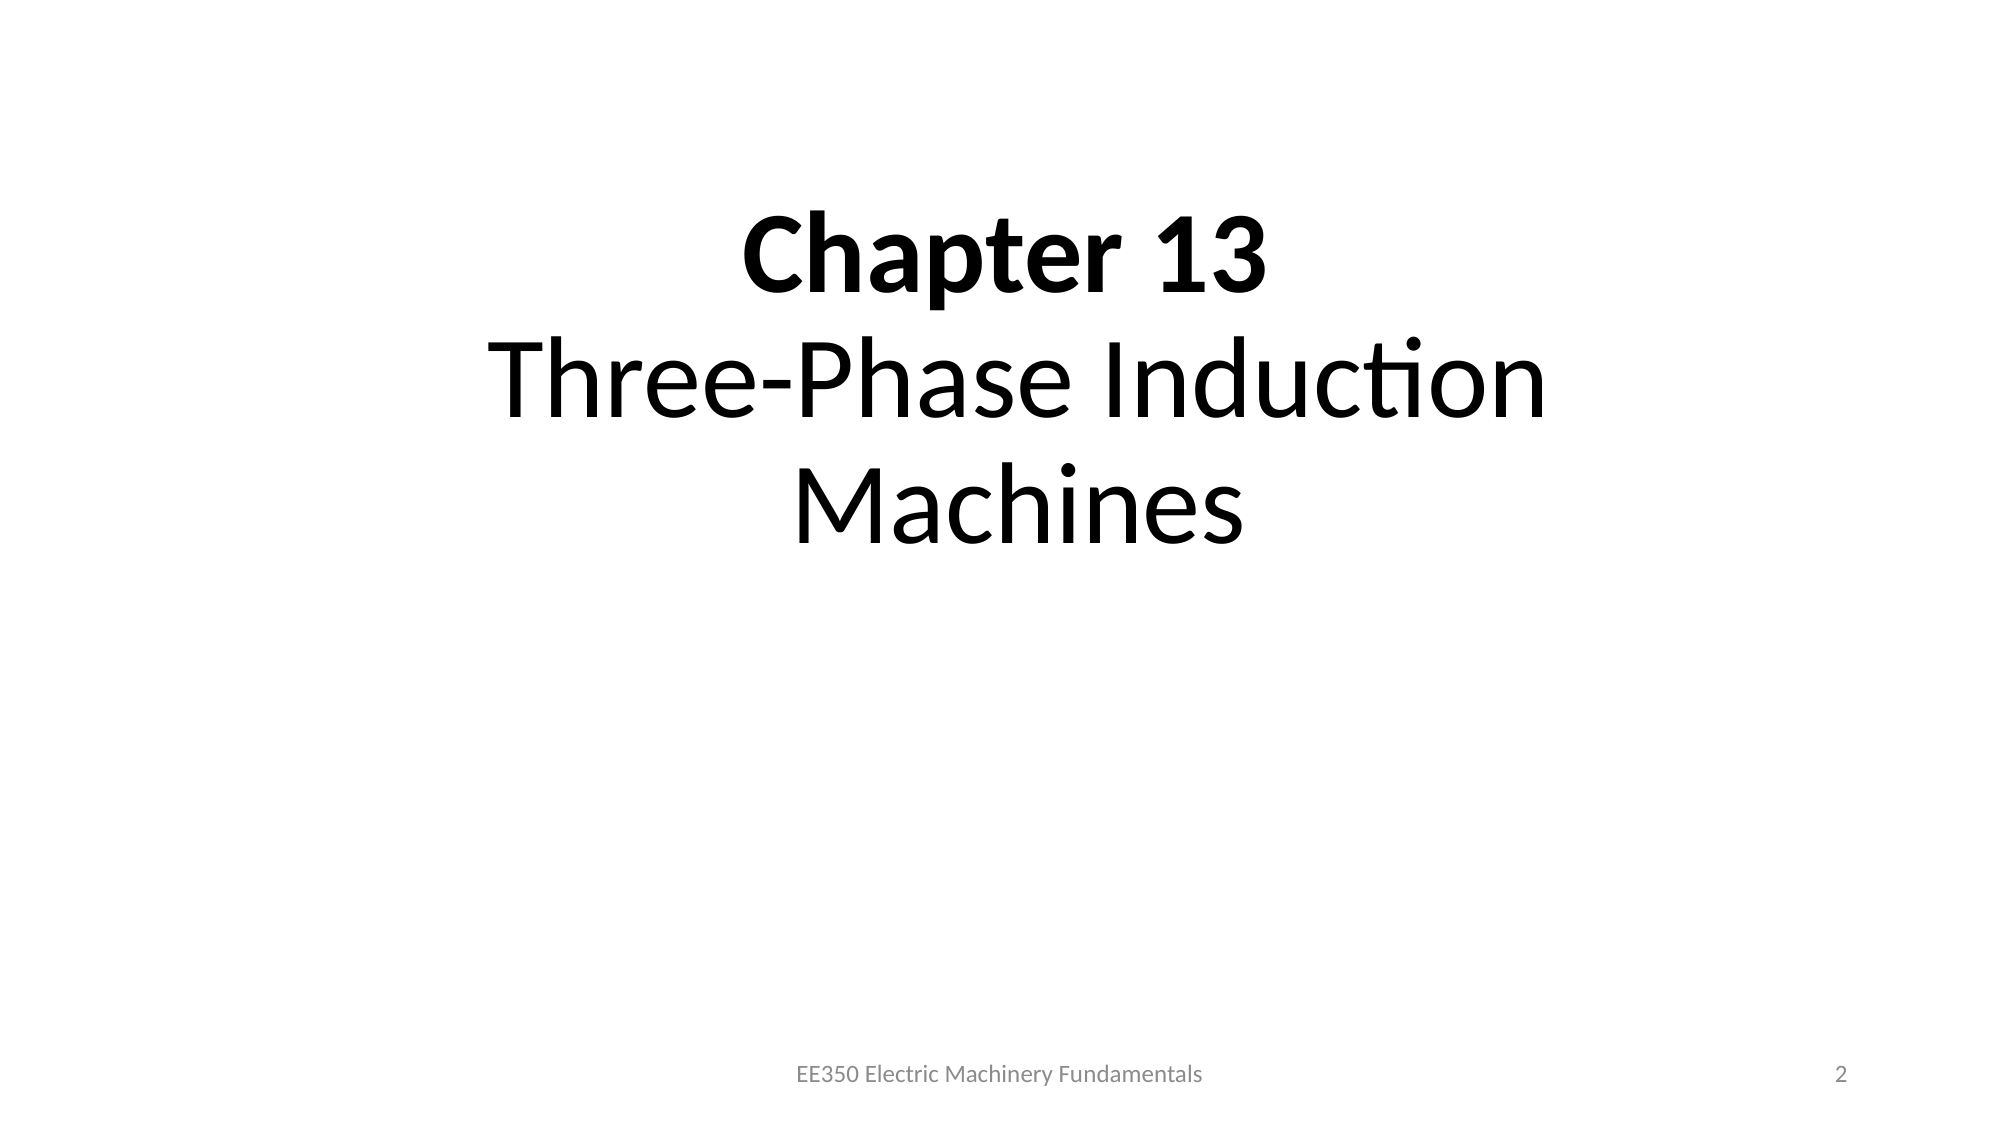

# Chapter 13 Three-Phase Induction Machines
EE350 Electric Machinery Fundamentals
2